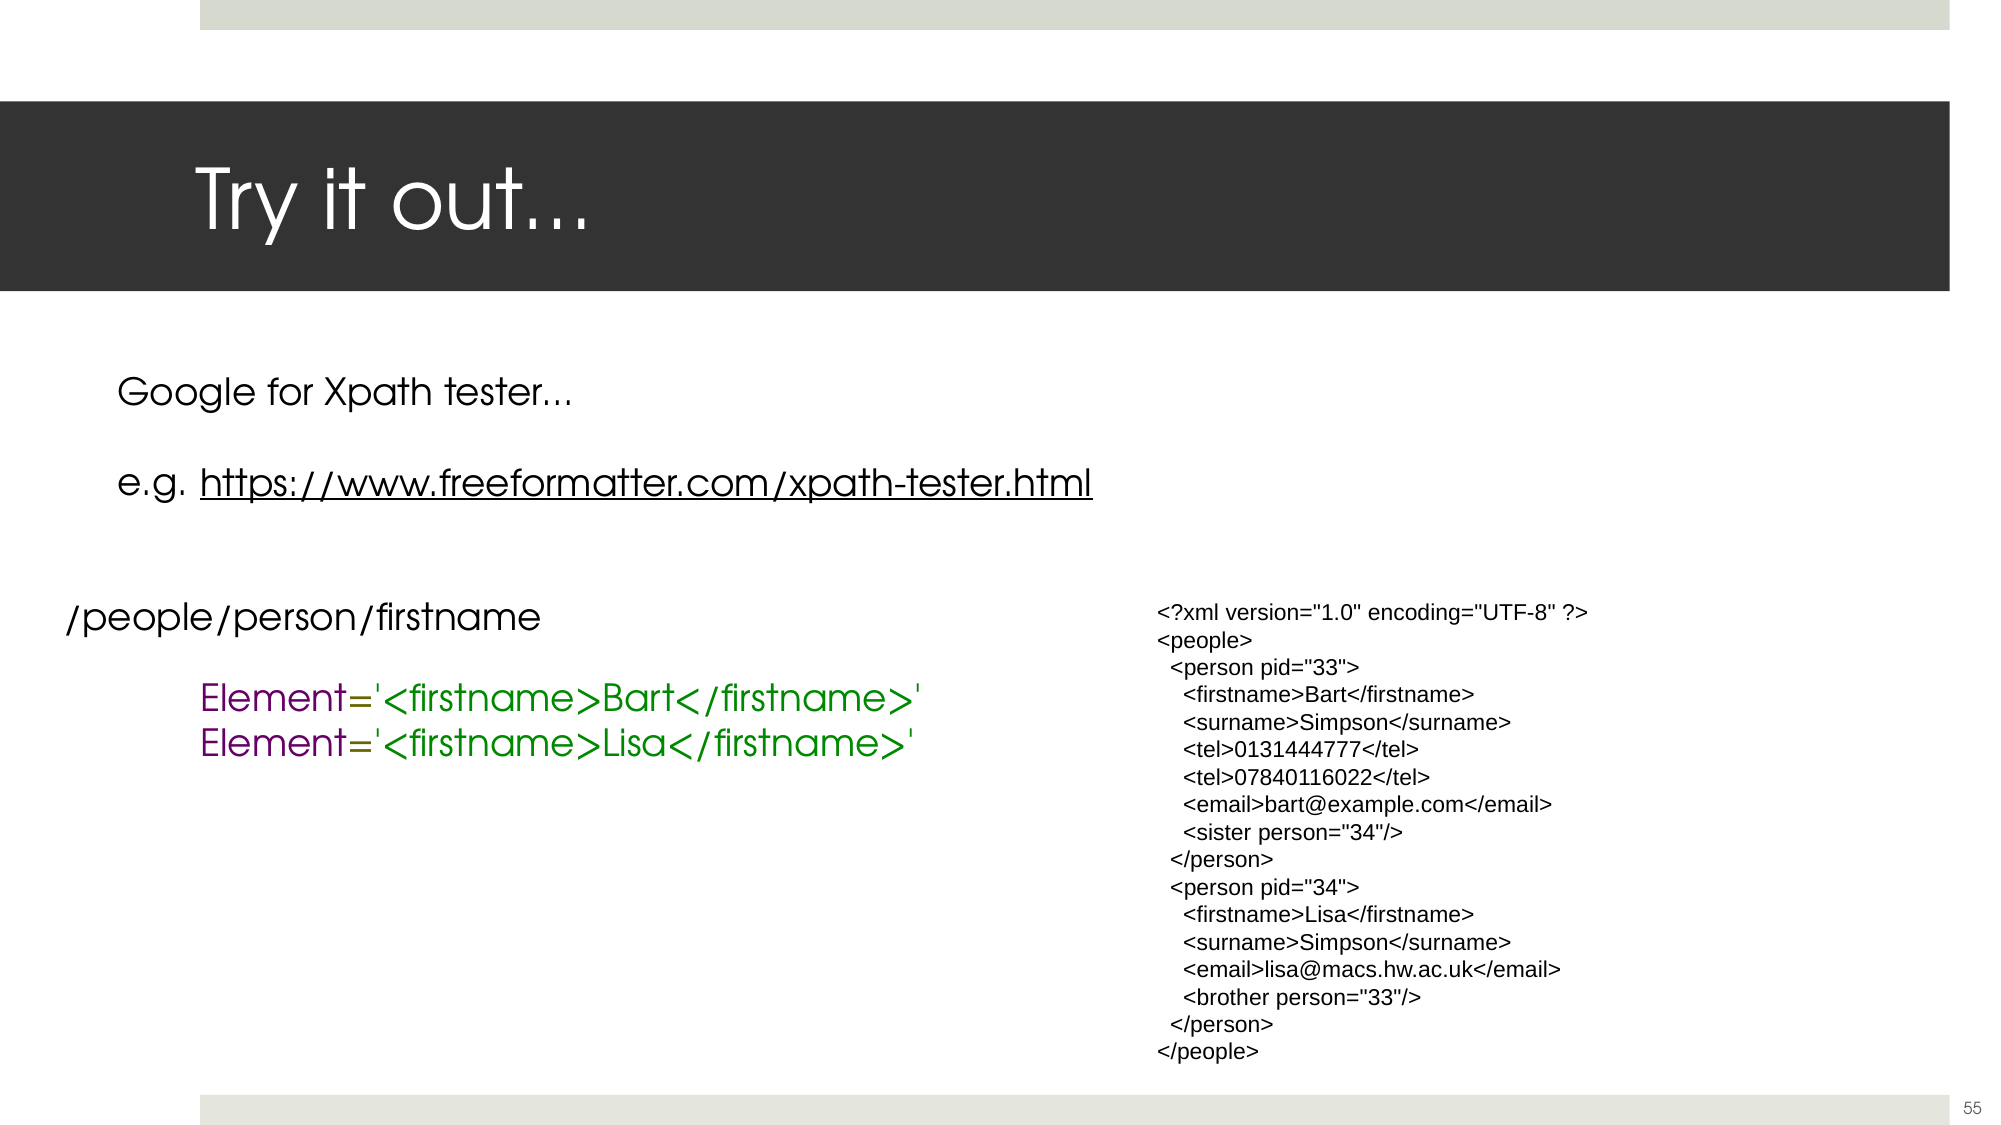

# Try it out…
Google for Xpath tester…

e.g.
https://www.freeformatter.com/xpath-tester.html
/people/person/firstname
<?xml version="1.0" encoding="UTF-8" ?>
<people>
  <person pid="33">
    <firstname>Bart</firstname>
    <surname>Simpson</surname>
    <tel>0131444777</tel>
    <tel>07840116022</tel>
    <email>bart@example.com</email>
    <sister person="34"/>
  </person>
  <person pid="34">
    <firstname>Lisa</firstname>
    <surname>Simpson</surname>
    <email>lisa@macs.hw.ac.uk</email>
    <brother person="33"/>
  </person>
</people>
Element='<firstname>Bart</firstname>' Element='<firstname>Lisa</firstname>'
55